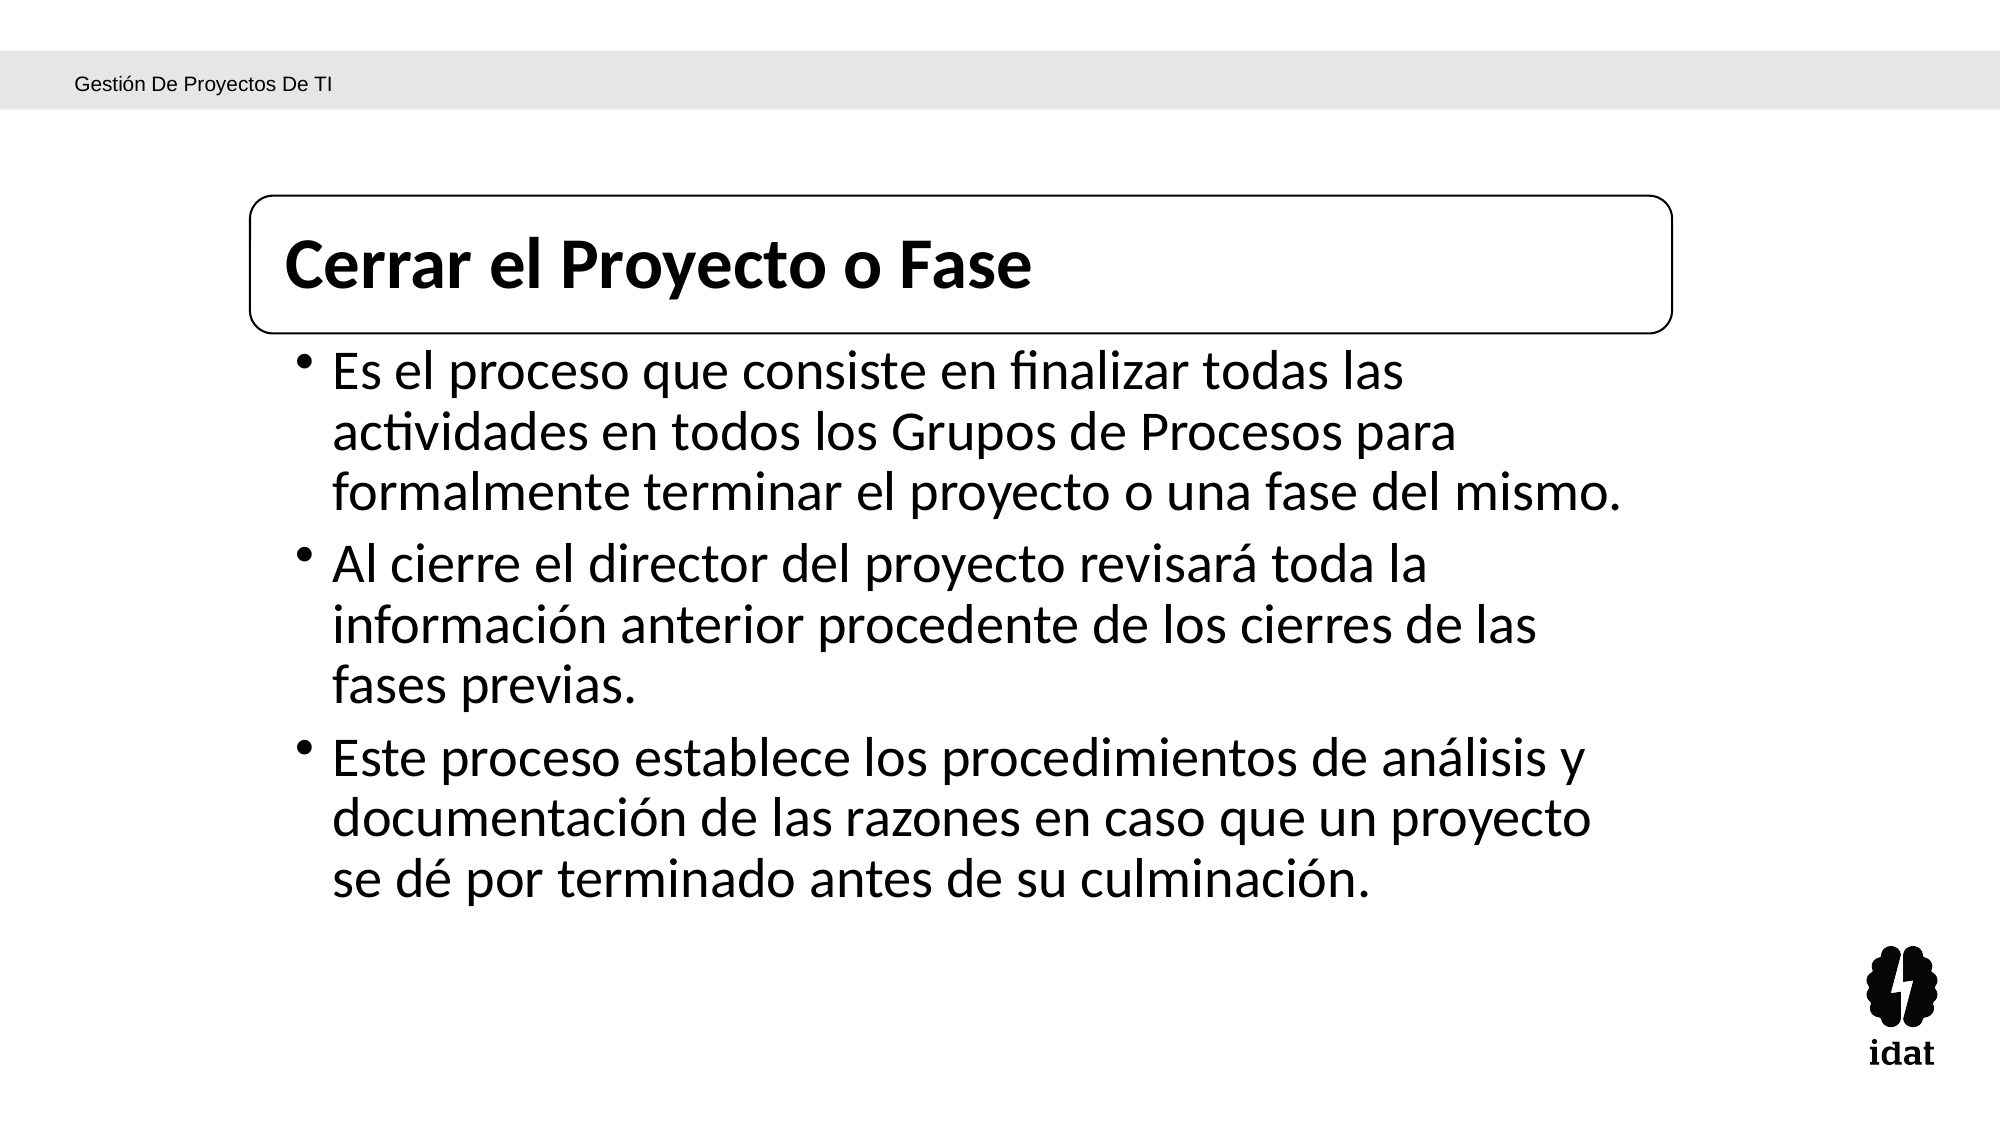

Gestión De Proyectos De TI

Cerrar el Proyecto o Fase
Es el proceso que consiste en finalizar todas las actividades en todos los Grupos de Procesos para formalmente terminar el proyecto o una fase del mismo.
Al cierre el director del proyecto revisará toda la información anterior procedente de los cierres de las fases previas.
Este proceso establece los procedimientos de análisis y documentación de las razones en caso que un proyecto se dé por terminado antes de su culminación.